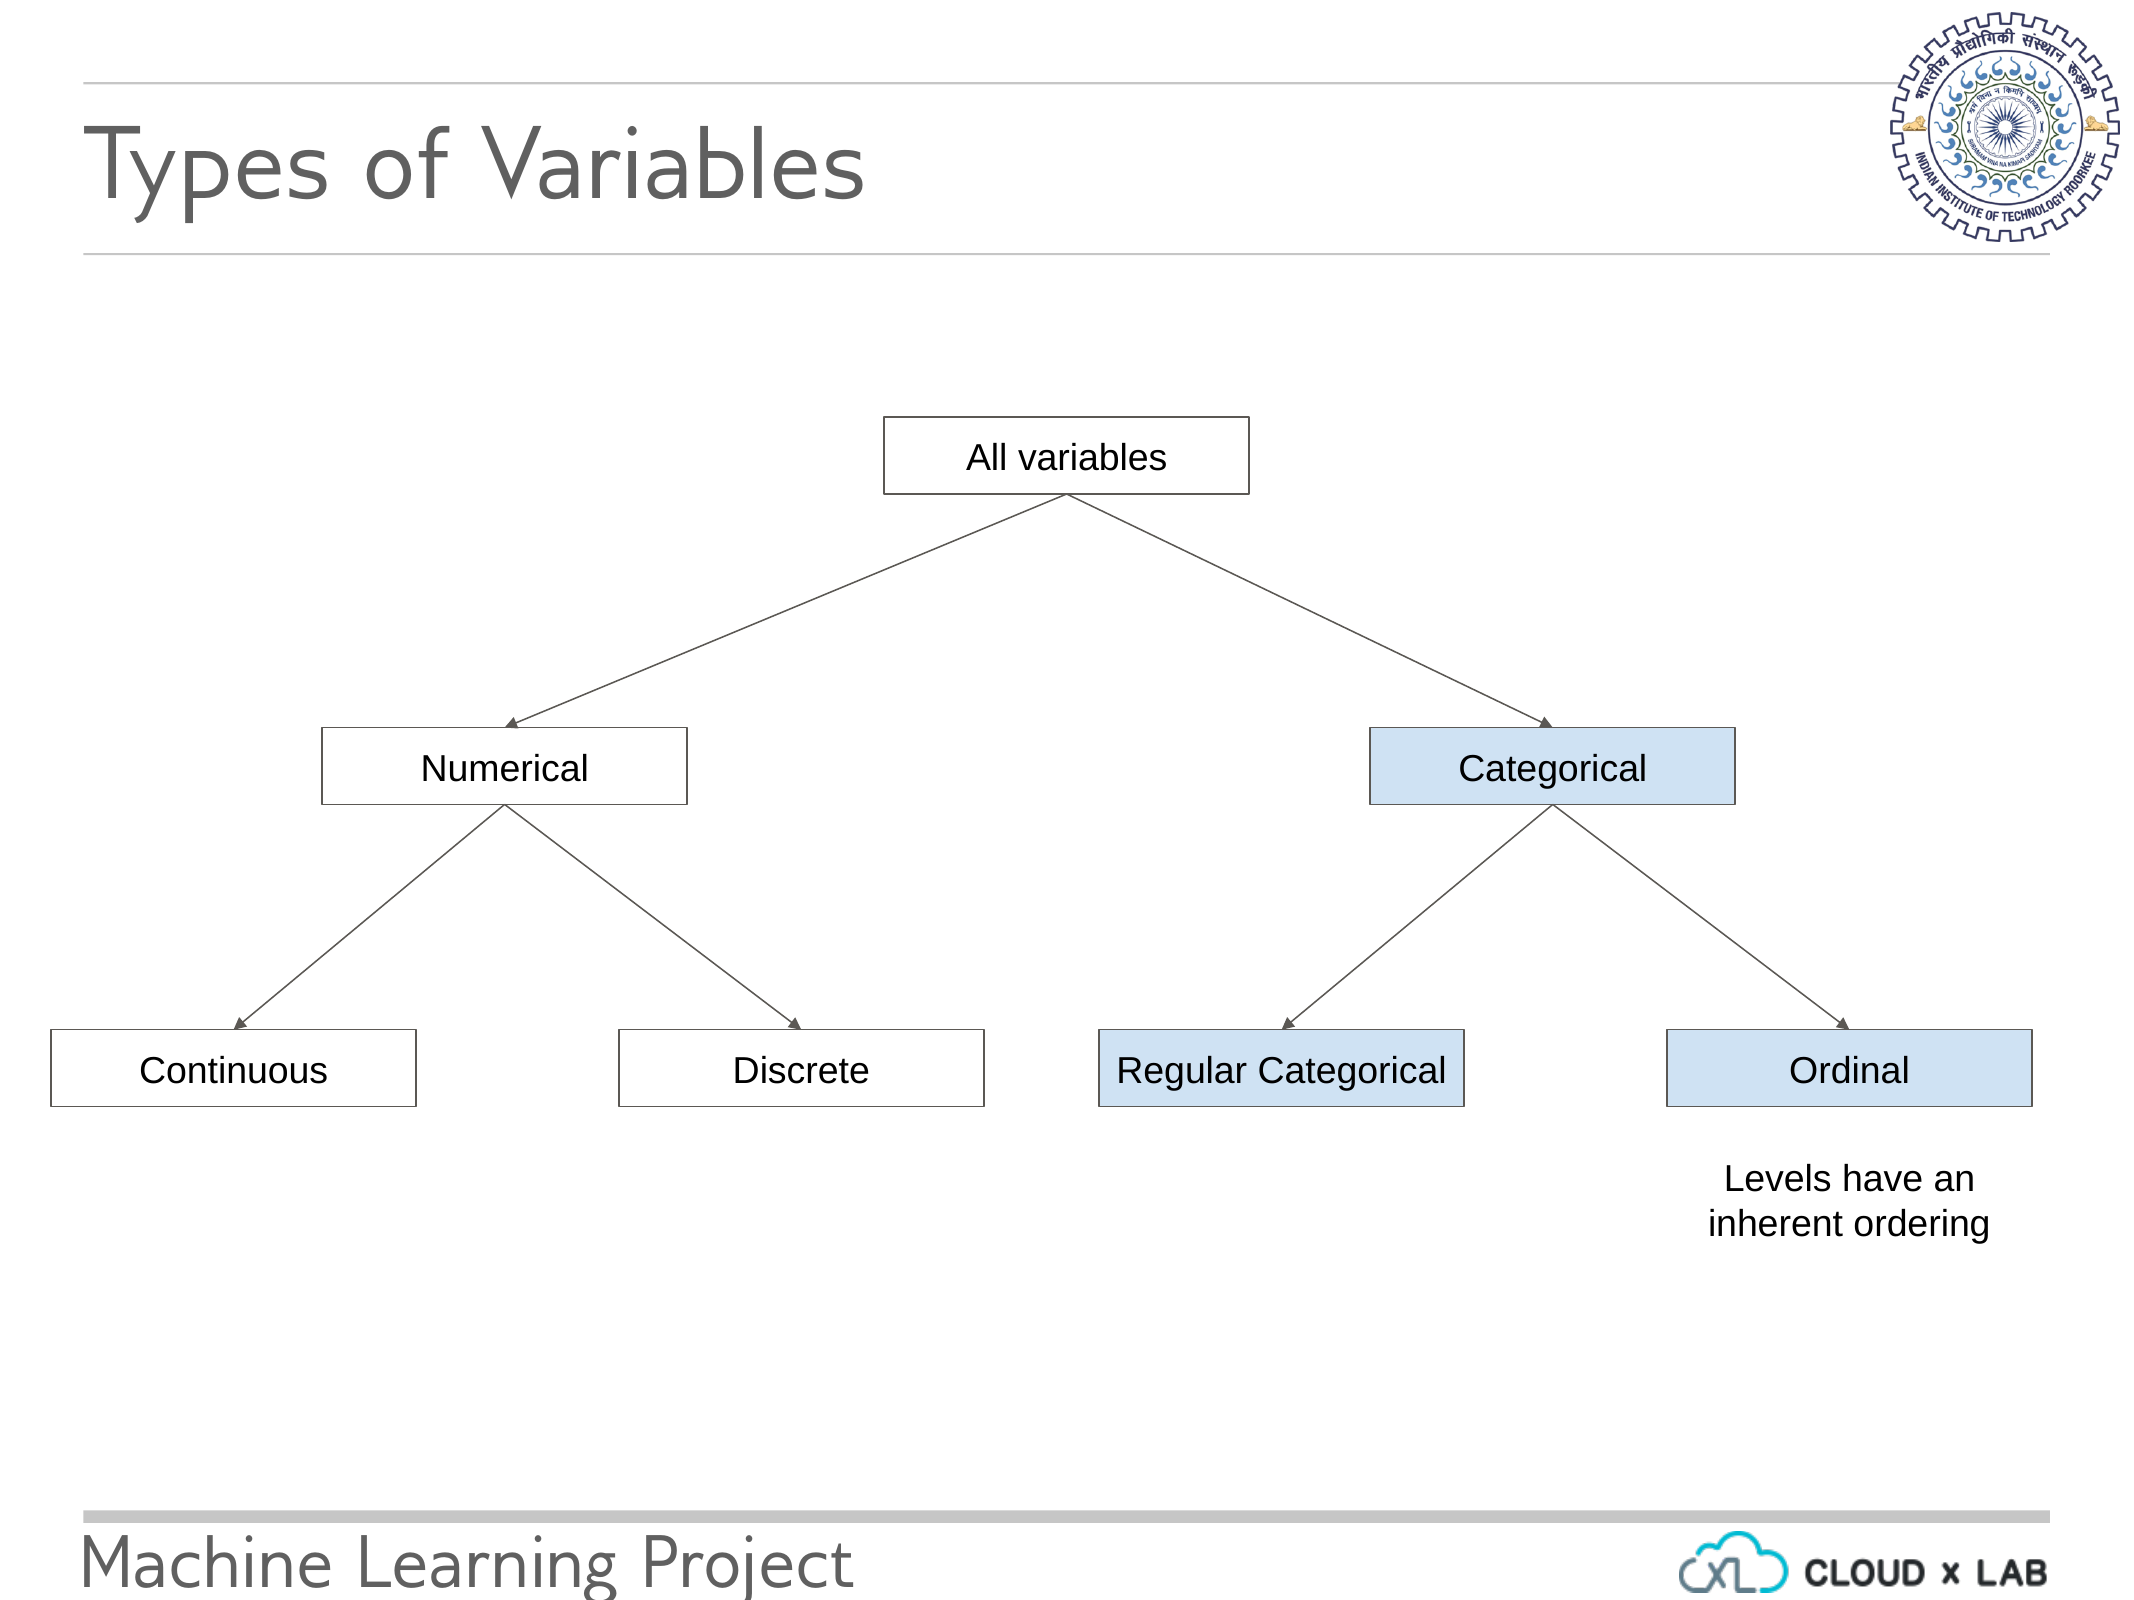

Types of Variables
All variables
Numerical
Categorical
Continuous
Discrete
Regular Categorical
Ordinal
Levels have an inherent ordering